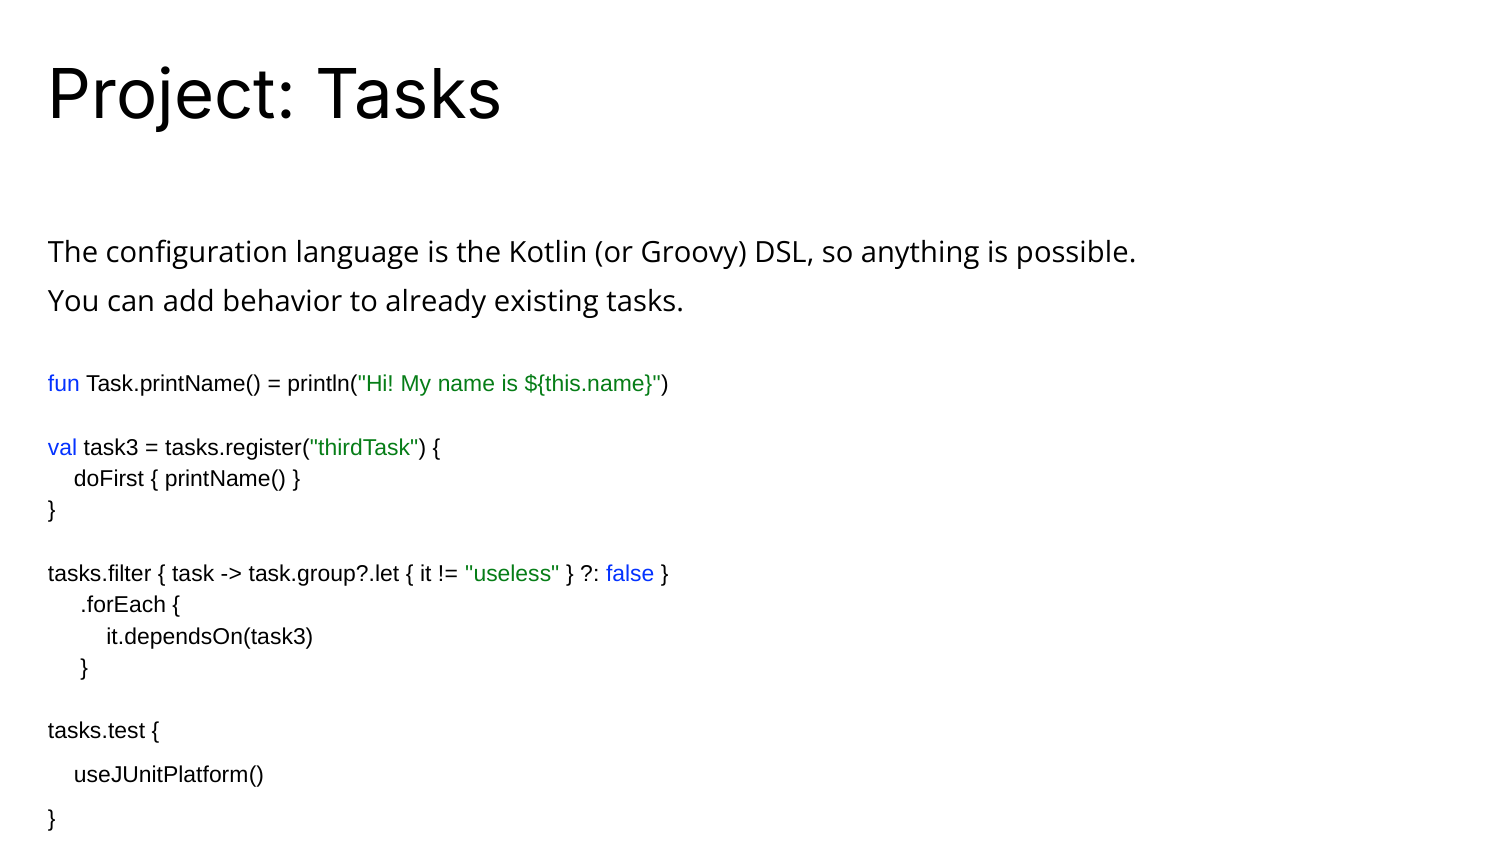

# Project: Tasks
The configuration language is the Kotlin (or Groovy) DSL, so anything is possible.
You can add behavior to already existing tasks.

fun Task.printName() = println("Hi! My name is ${this.name}")

val task3 = tasks.register("thirdTask") {
    doFirst { printName() }
}

tasks.filter { task -> task.group?.let { it != "useless" } ?: false }
     .forEach {
         it.dependsOn(task3)
     }

tasks.test {
    useJUnitPlatform()
}